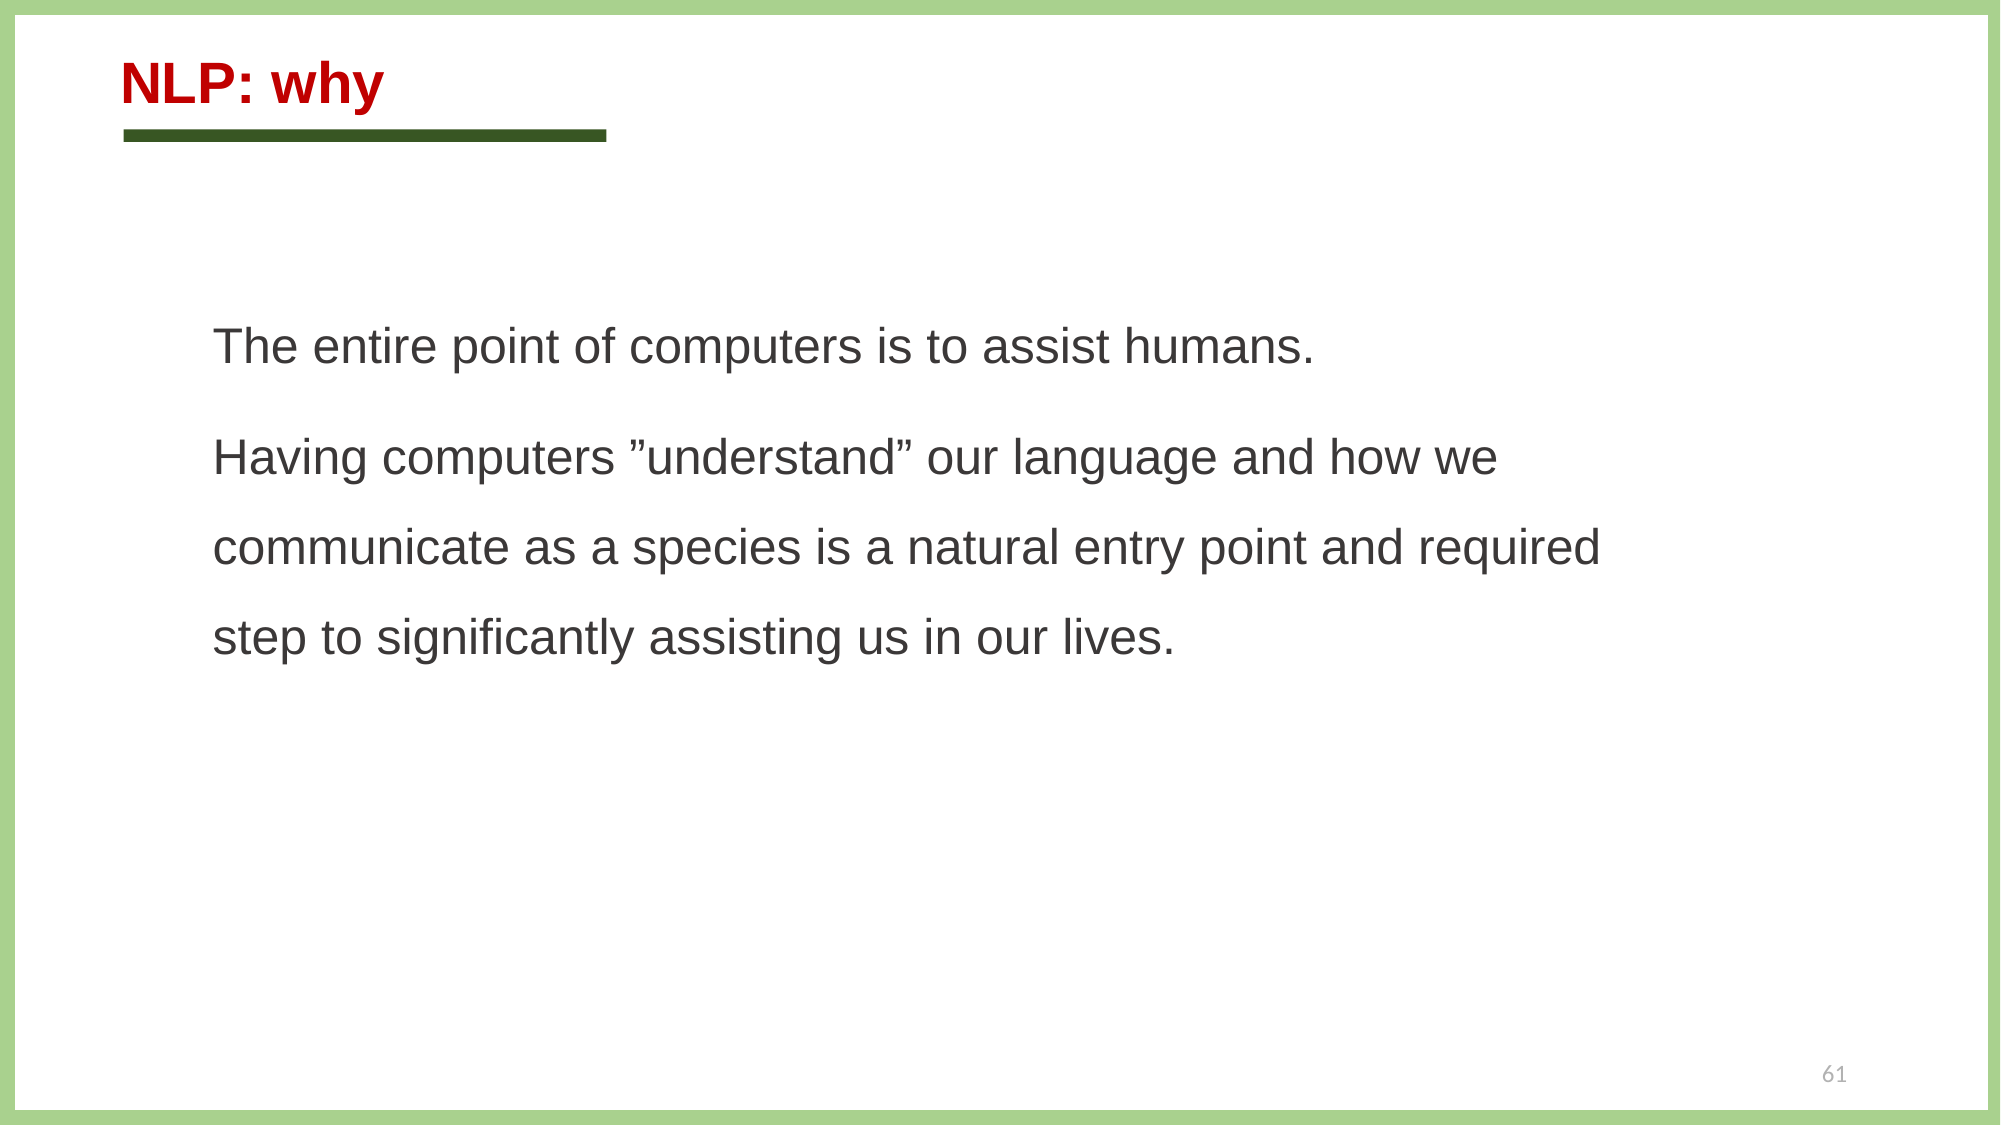

# NLP: why

The entire point of computers is to assist humans.
Having computers ”understand” our language and how we communicate as a species is a natural entry point and required step to significantly assisting us in our lives.
61